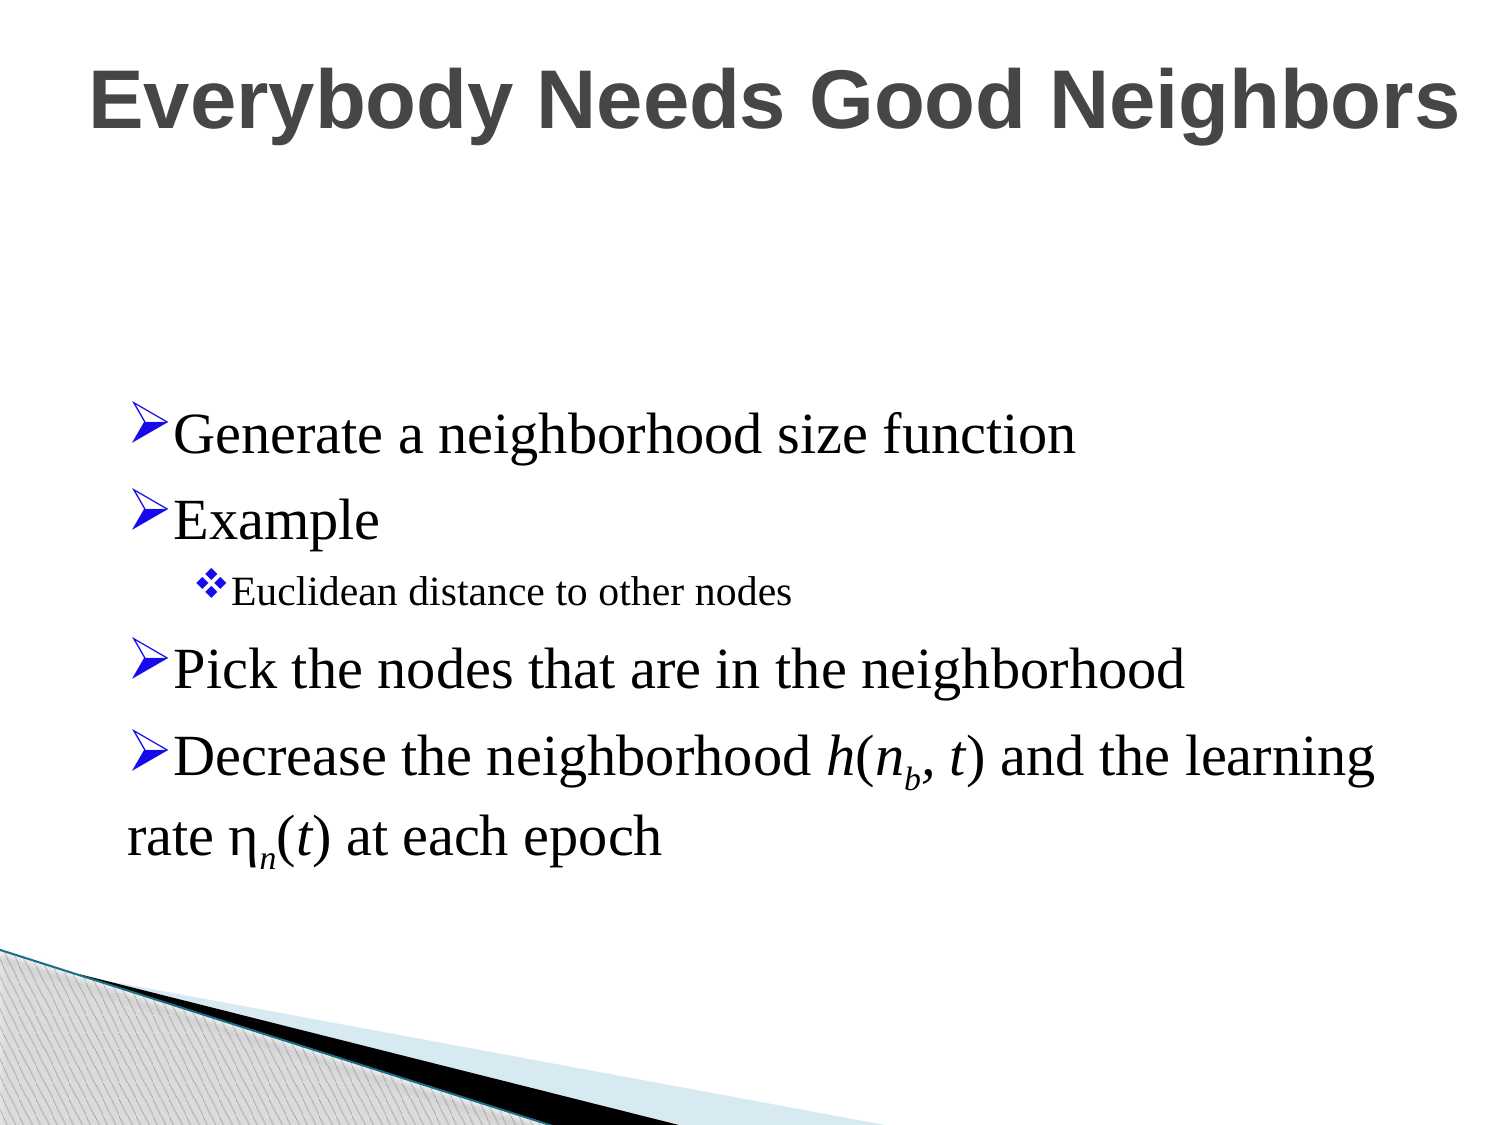

Everybody Needs Good Neighbors
Generate a neighborhood size function
Example
Euclidean distance to other nodes
Pick the nodes that are in the neighborhood
Decrease the neighborhood h(nb, t) and the learning rate ηn(t) at each epoch